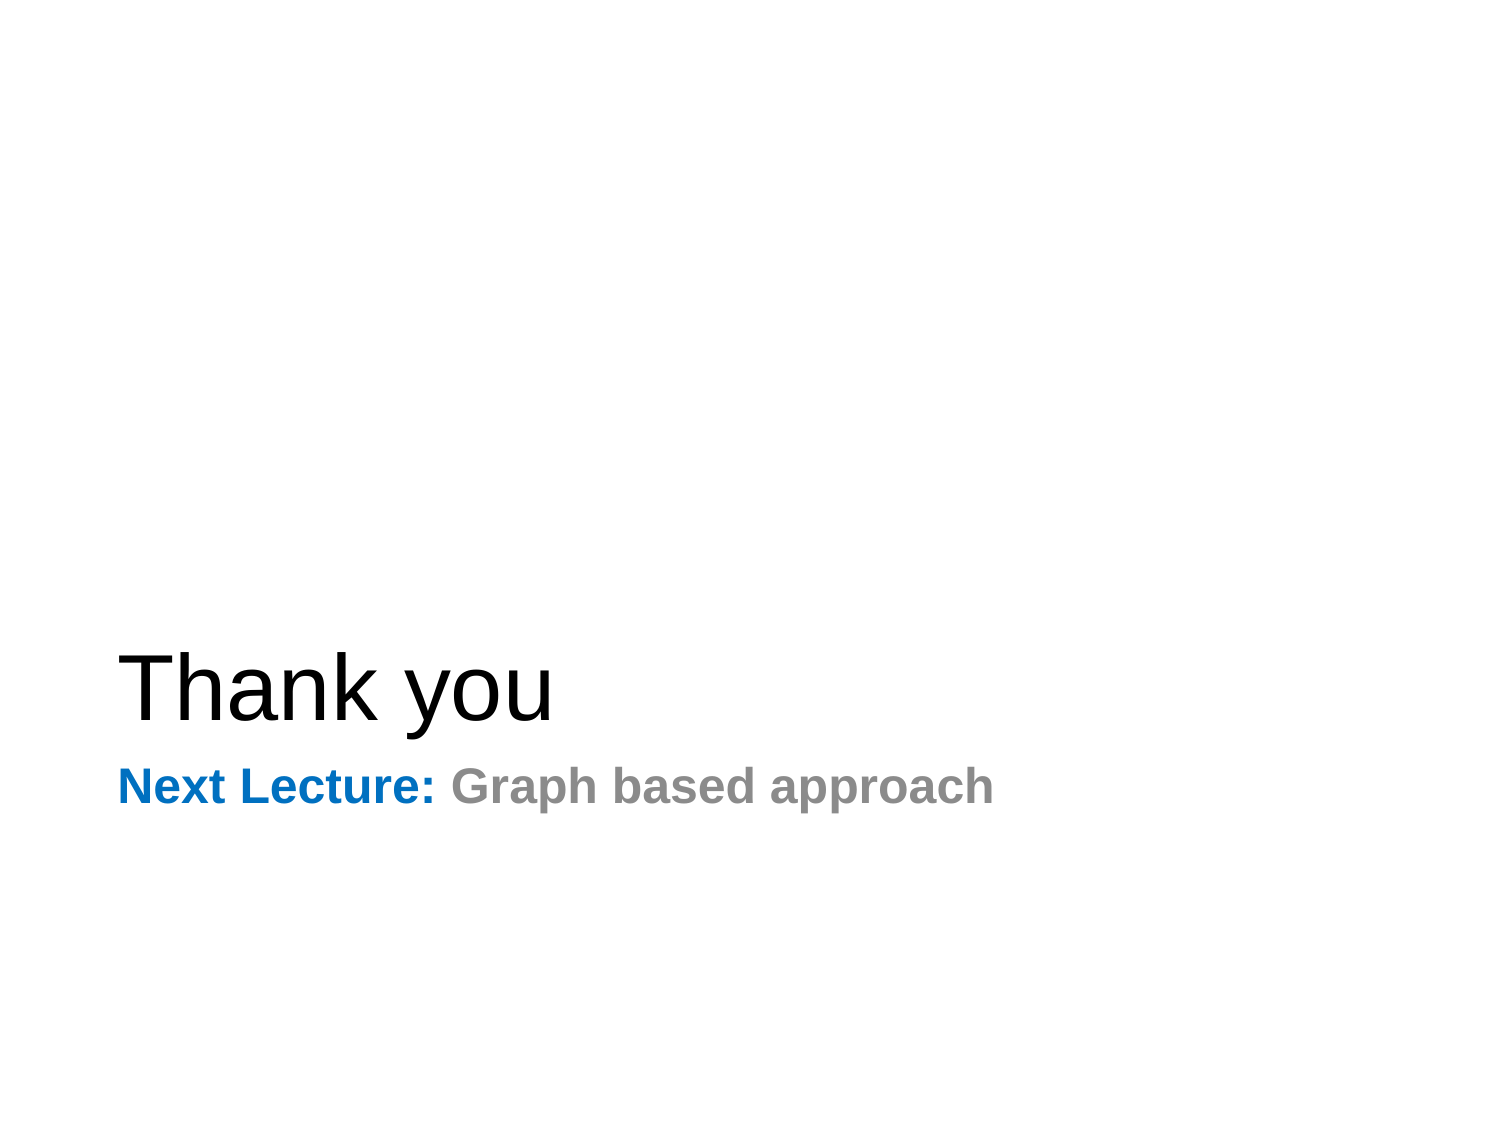

# Thank you
Next Lecture: Graph based approach